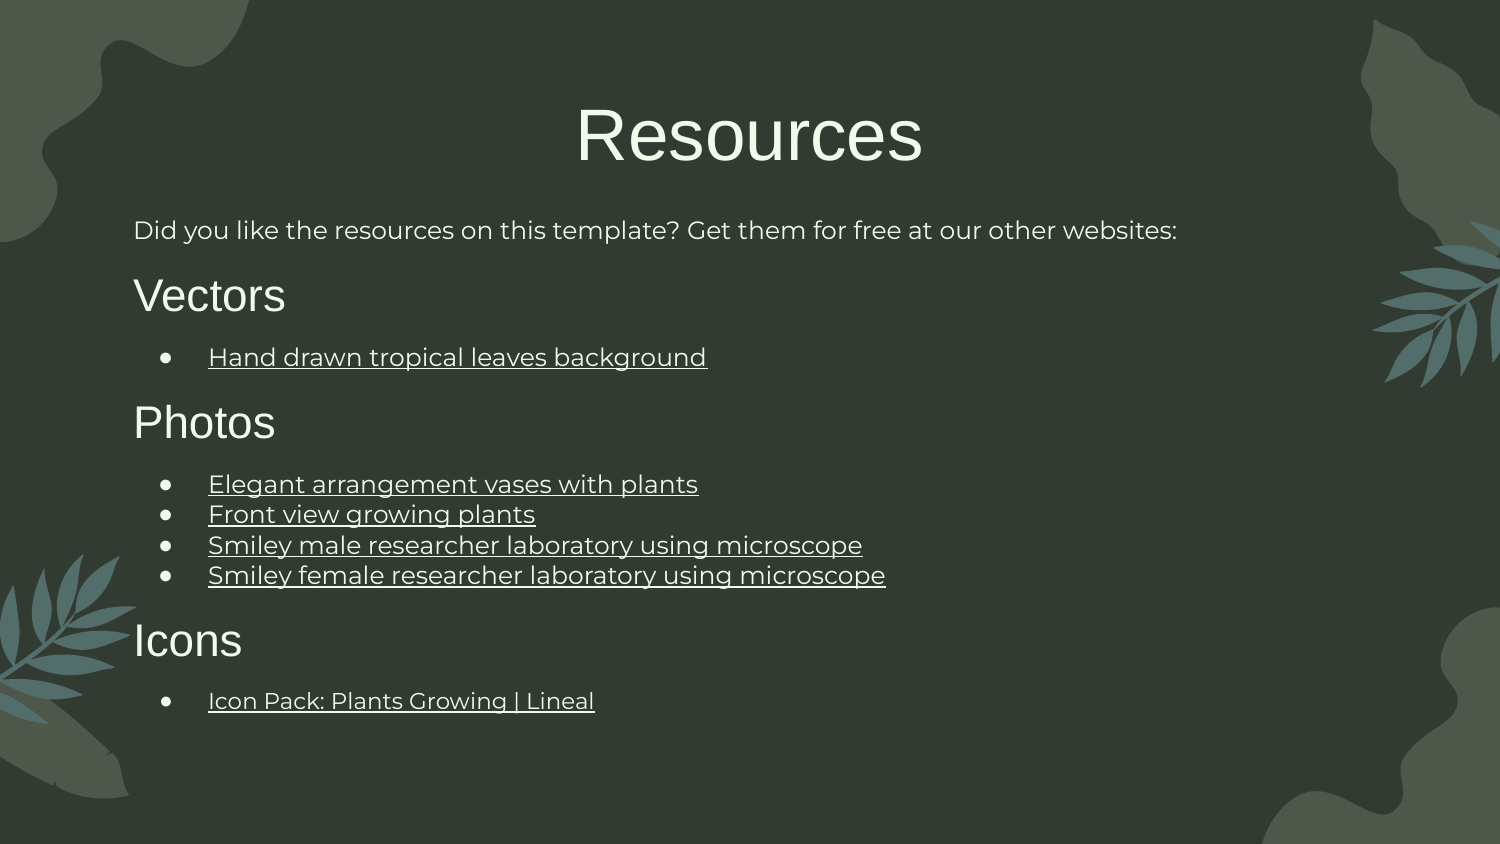

# Resources
Did you like the resources on this template? Get them for free at our other websites:
Vectors
Hand drawn tropical leaves background
Photos
Elegant arrangement vases with plants
Front view growing plants
Smiley male researcher laboratory using microscope
Smiley female researcher laboratory using microscope
Icons
Icon Pack: Plants Growing | Lineal